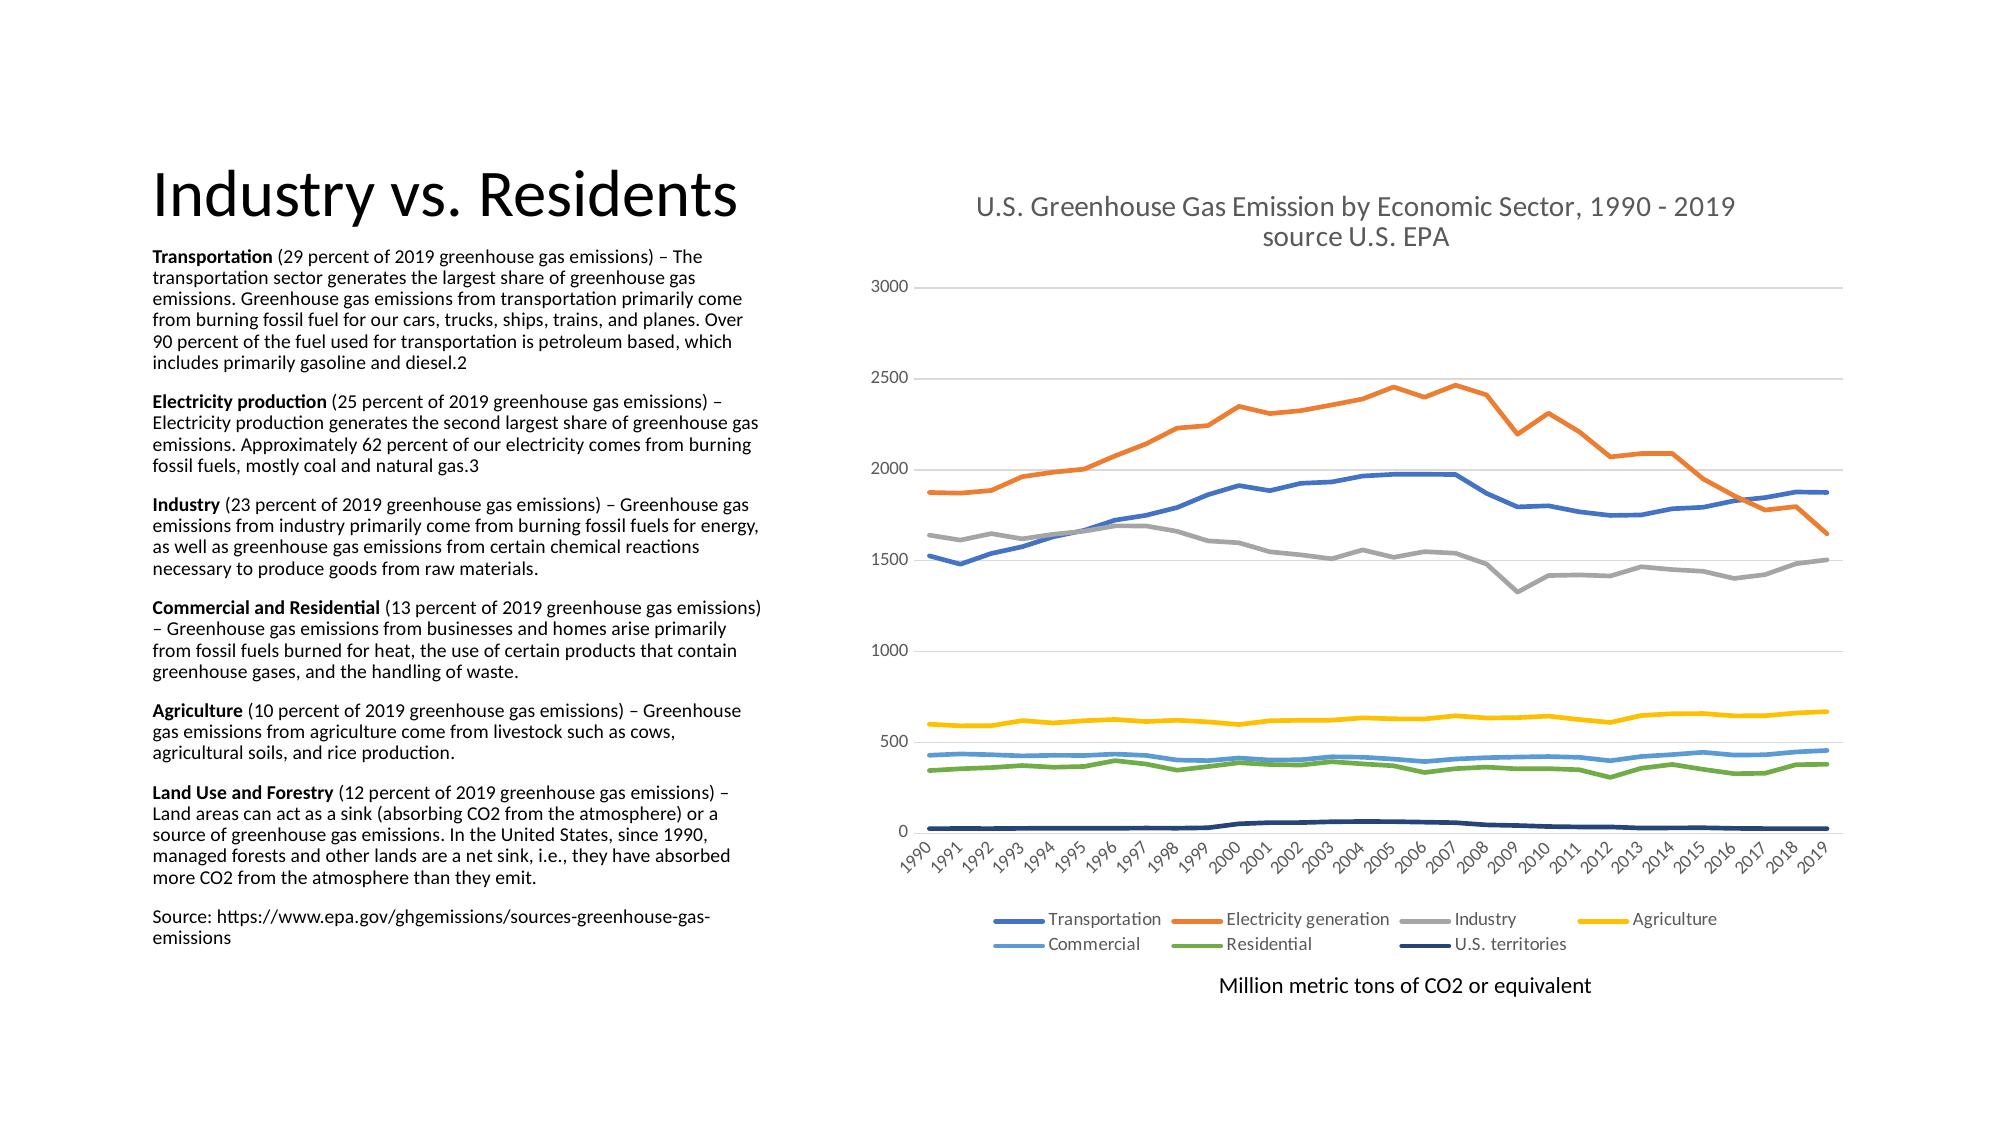

# Industry vs. Residents

### Chart: U.S. Greenhouse Gas Emission by Economic Sector, 1990 - 2019
source U.S. EPA

| Category | Transportation | Electricity generation | Industry | Agriculture | Commercial | Residential | U.S. territories |
|---|---|---|---|---|---|---|---|
| 1990 | 1526.622794 | 1875.705423 | 1640.708734 | 600.1792825 | 429.2010775 | 345.0707892 | 25.162525 |
| 1991 | 1480.489044 | 1871.728211 | 1613.561094 | 590.8481 | 436.4571979 | 354.6897497 | 25.84773869 |
| 1992 | 1540.034504 | 1886.715101 | 1649.06042 | 591.6801343 | 432.1250033 | 361.2220248 | 25.50664808 |
| 1993 | 1577.034801 | 1962.470913 | 1620.199787 | 619.7617534 | 425.5843602 | 372.6124988 | 26.68577667 |
| 1994 | 1631.976758 | 1987.274097 | 1645.608862 | 606.987183 | 428.8677843 | 363.2601466 | 27.84799873 |
| 1995 | 1667.146555 | 2003.999184 | 1662.524796 | 619.2178544 | 427.9946907 | 367.5235211 | 27.45364312 |
| 1996 | 1723.370543 | 2077.064892 | 1691.903156 | 626.1810366 | 435.6505406 | 399.4548027 | 27.54040435 |
| 1997 | 1749.961462 | 2143.225639 | 1691.272865 | 614.7203833 | 428.1516707 | 380.8286589 | 28.34736136 |
| 1998 | 1792.412211 | 2229.740835 | 1661.799988 | 621.8154928 | 402.9574172 | 346.8732536 | 27.67006972 |
| 1999 | 1863.40094 | 2243.791992 | 1609.284251 | 612.7402891 | 399.4297823 | 366.6844584 | 30.06731542 |
| 2000 | 1913.656839 | 2349.510725 | 1598.823879 | 598.0511145 | 413.738352 | 387.9925386 | 51.84304496 |
| 2001 | 1885.55221 | 2310.008309 | 1549.211555 | 618.9274568 | 402.7437568 | 378.0768839 | 58.43634226 |
| 2002 | 1926.090039 | 2325.860812 | 1532.114174 | 621.9064121 | 404.3104074 | 375.2866689 | 58.73337557 |
| 2003 | 1933.433776 | 2357.17254 | 1510.796537 | 622.3574815 | 420.58694 | 393.7289434 | 63.28696276 |
| 2004 | 1965.962902 | 2390.210228 | 1559.489117 | 635.0240128 | 418.4504266 | 381.852435 | 64.48198646 |
| 2005 | 1975.58808 | 2456.258385 | 1518.818477 | 629.7041806 | 407.94245 | 371.0155287 | 63.70392858 |
| 2006 | 1975.916846 | 2399.583772 | 1550.157824 | 628.9421293 | 394.4928804 | 334.3094 | 61.05999584 |
| 2007 | 1974.403171 | 2466.264685 | 1541.17254 | 646.136322 | 408.4803503 | 355.2548552 | 57.90410191 |
| 2008 | 1870.832363 | 2412.460981 | 1481.465809 | 634.2710312 | 415.7989006 | 363.9069817 | 45.91291423 |
| 2009 | 1796.198799 | 2196.270145 | 1326.811606 | 636.1835704 | 419.562518 | 354.5451475 | 42.42828557 |
| 2010 | 1802.154809 | 2311.928875 | 1418.136083 | 644.5189225 | 422.0622981 | 355.5397282 | 36.76562724 |
| 2011 | 1769.063259 | 2209.297928 | 1421.767309 | 625.8676715 | 417.8506792 | 349.0894974 | 34.46607677 |
| 2012 | 1749.424799 | 2071.205645 | 1415.442997 | 609.5147476 | 398.9089069 | 306.9389588 | 34.47171163 |
| 2013 | 1751.910826 | 2089.977324 | 1466.49365 | 647.8662222 | 422.2573981 | 357.7358649 | 28.42782437 |
| 2014 | 1785.920221 | 2090.124498 | 1450.982944 | 657.5386254 | 432.6218565 | 378.2979796 | 29.47058409 |
| 2015 | 1794.054456 | 1950.021956 | 1441.612574 | 658.4755553 | 445.4113754 | 351.5027815 | 30.03336722 |
| 2016 | 1829.968791 | 1857.612566 | 1402.224053 | 645.7793727 | 430.1326151 | 327.8409613 | 26.77948002 |
| 2017 | 1847.329197 | 1778.851683 | 1423.414702 | 646.5564845 | 431.8766826 | 329.9088698 | 25.35371255 |
| 2018 | 1878.199037 | 1798.044517 | 1483.289677 | 661.9705661 | 447.3373934 | 377.2510348 | 25.35717509 |
| 2019 | 1875.730588 | 1648.11147 | 1504.831223 | 669.4596938 | 455.3399301 | 379.5137296 | 25.35854496 |
Transportation (29 percent of 2019 greenhouse gas emissions) – The transportation sector generates the largest share of greenhouse gas emissions. Greenhouse gas emissions from transportation primarily come from burning fossil fuel for our cars, trucks, ships, trains, and planes. Over 90 percent of the fuel used for transportation is petroleum based, which includes primarily gasoline and diesel.2
Electricity production (25 percent of 2019 greenhouse gas emissions) – Electricity production generates the second largest share of greenhouse gas emissions. Approximately 62 percent of our electricity comes from burning fossil fuels, mostly coal and natural gas.3
Industry (23 percent of 2019 greenhouse gas emissions) – Greenhouse gas emissions from industry primarily come from burning fossil fuels for energy, as well as greenhouse gas emissions from certain chemical reactions necessary to produce goods from raw materials.
Commercial and Residential (13 percent of 2019 greenhouse gas emissions) – Greenhouse gas emissions from businesses and homes arise primarily from fossil fuels burned for heat, the use of certain products that contain greenhouse gases, and the handling of waste.
Agriculture (10 percent of 2019 greenhouse gas emissions) – Greenhouse gas emissions from agriculture come from livestock such as cows, agricultural soils, and rice production.
Land Use and Forestry (12 percent of 2019 greenhouse gas emissions) – Land areas can act as a sink (absorbing CO2 from the atmosphere) or a source of greenhouse gas emissions. In the United States, since 1990, managed forests and other lands are a net sink, i.e., they have absorbed more CO2 from the atmosphere than they emit.
Source: https://www.epa.gov/ghgemissions/sources-greenhouse-gas-emissions
Million metric tons of CO2 or equivalent